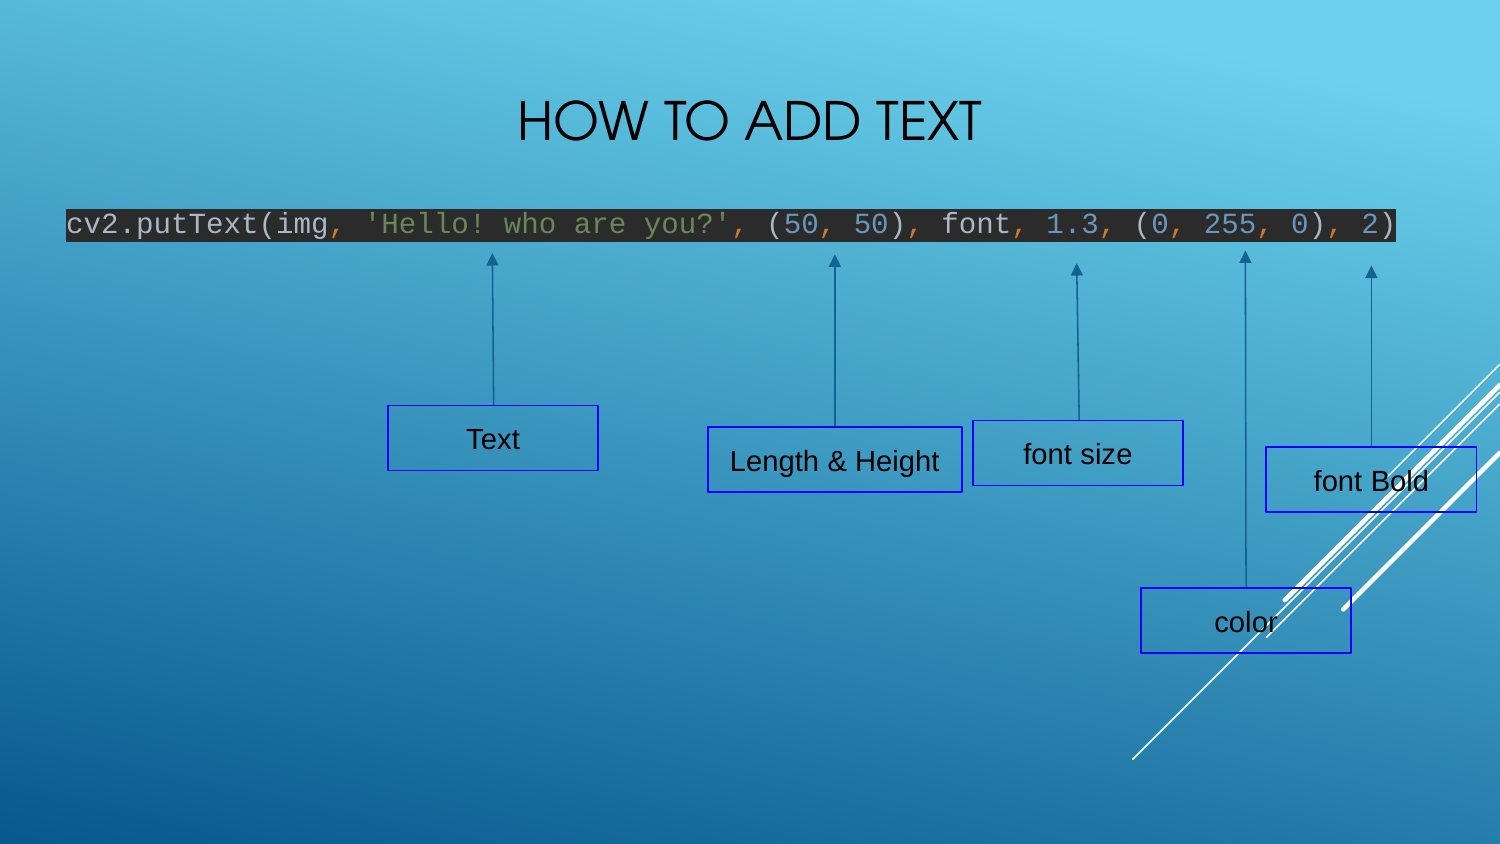

# How to add Text
cv2.putText(img, 'Hello! who are you?', (50, 50), font, 1.3, (0, 255, 0), 2)

Text
font size
Length & Height
font Bold
color